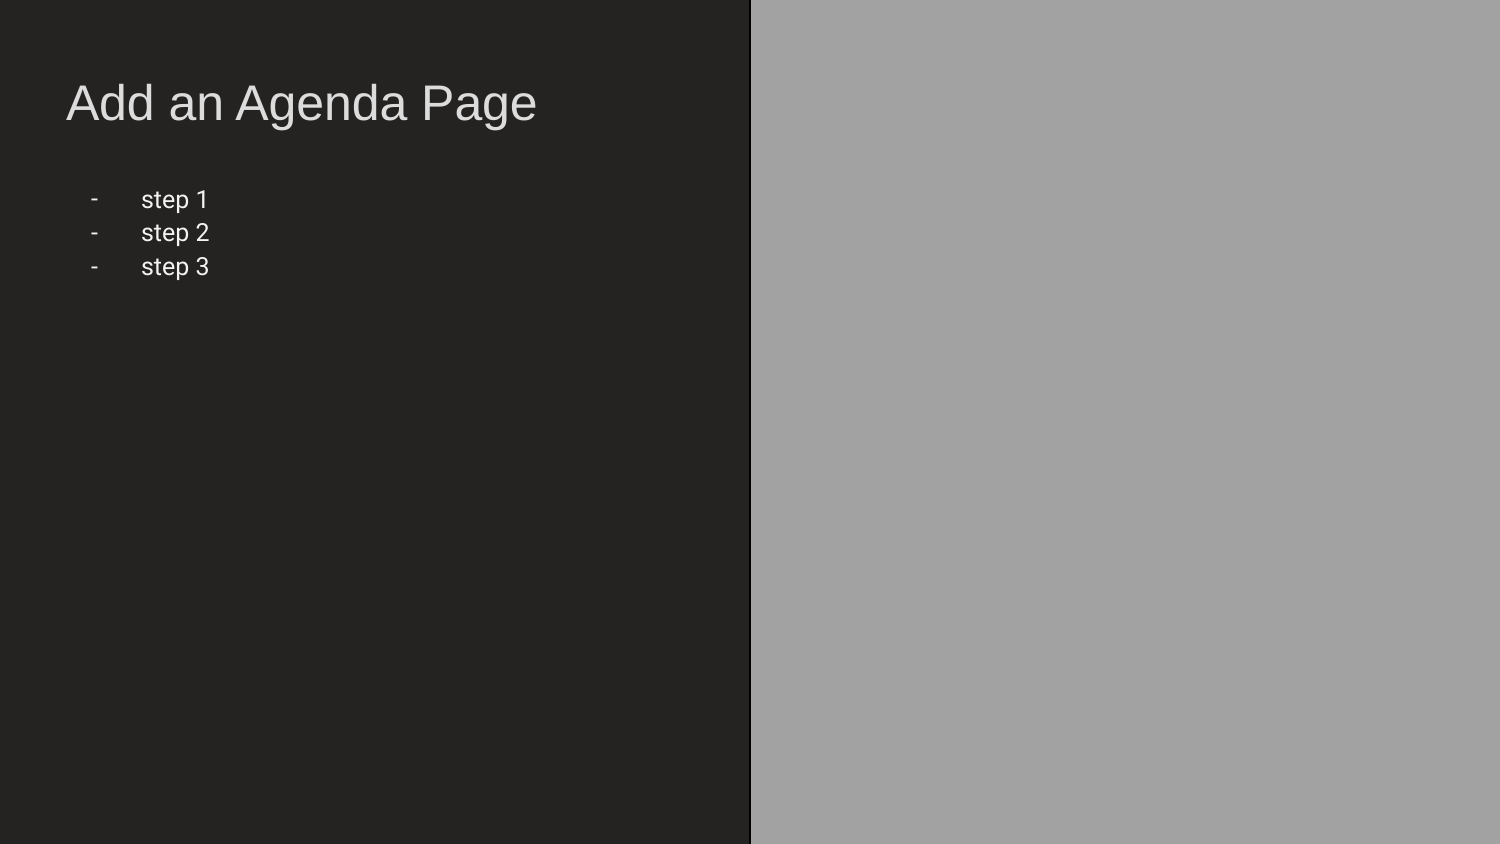

# Add an Agenda Page
step 1
step 2
step 3